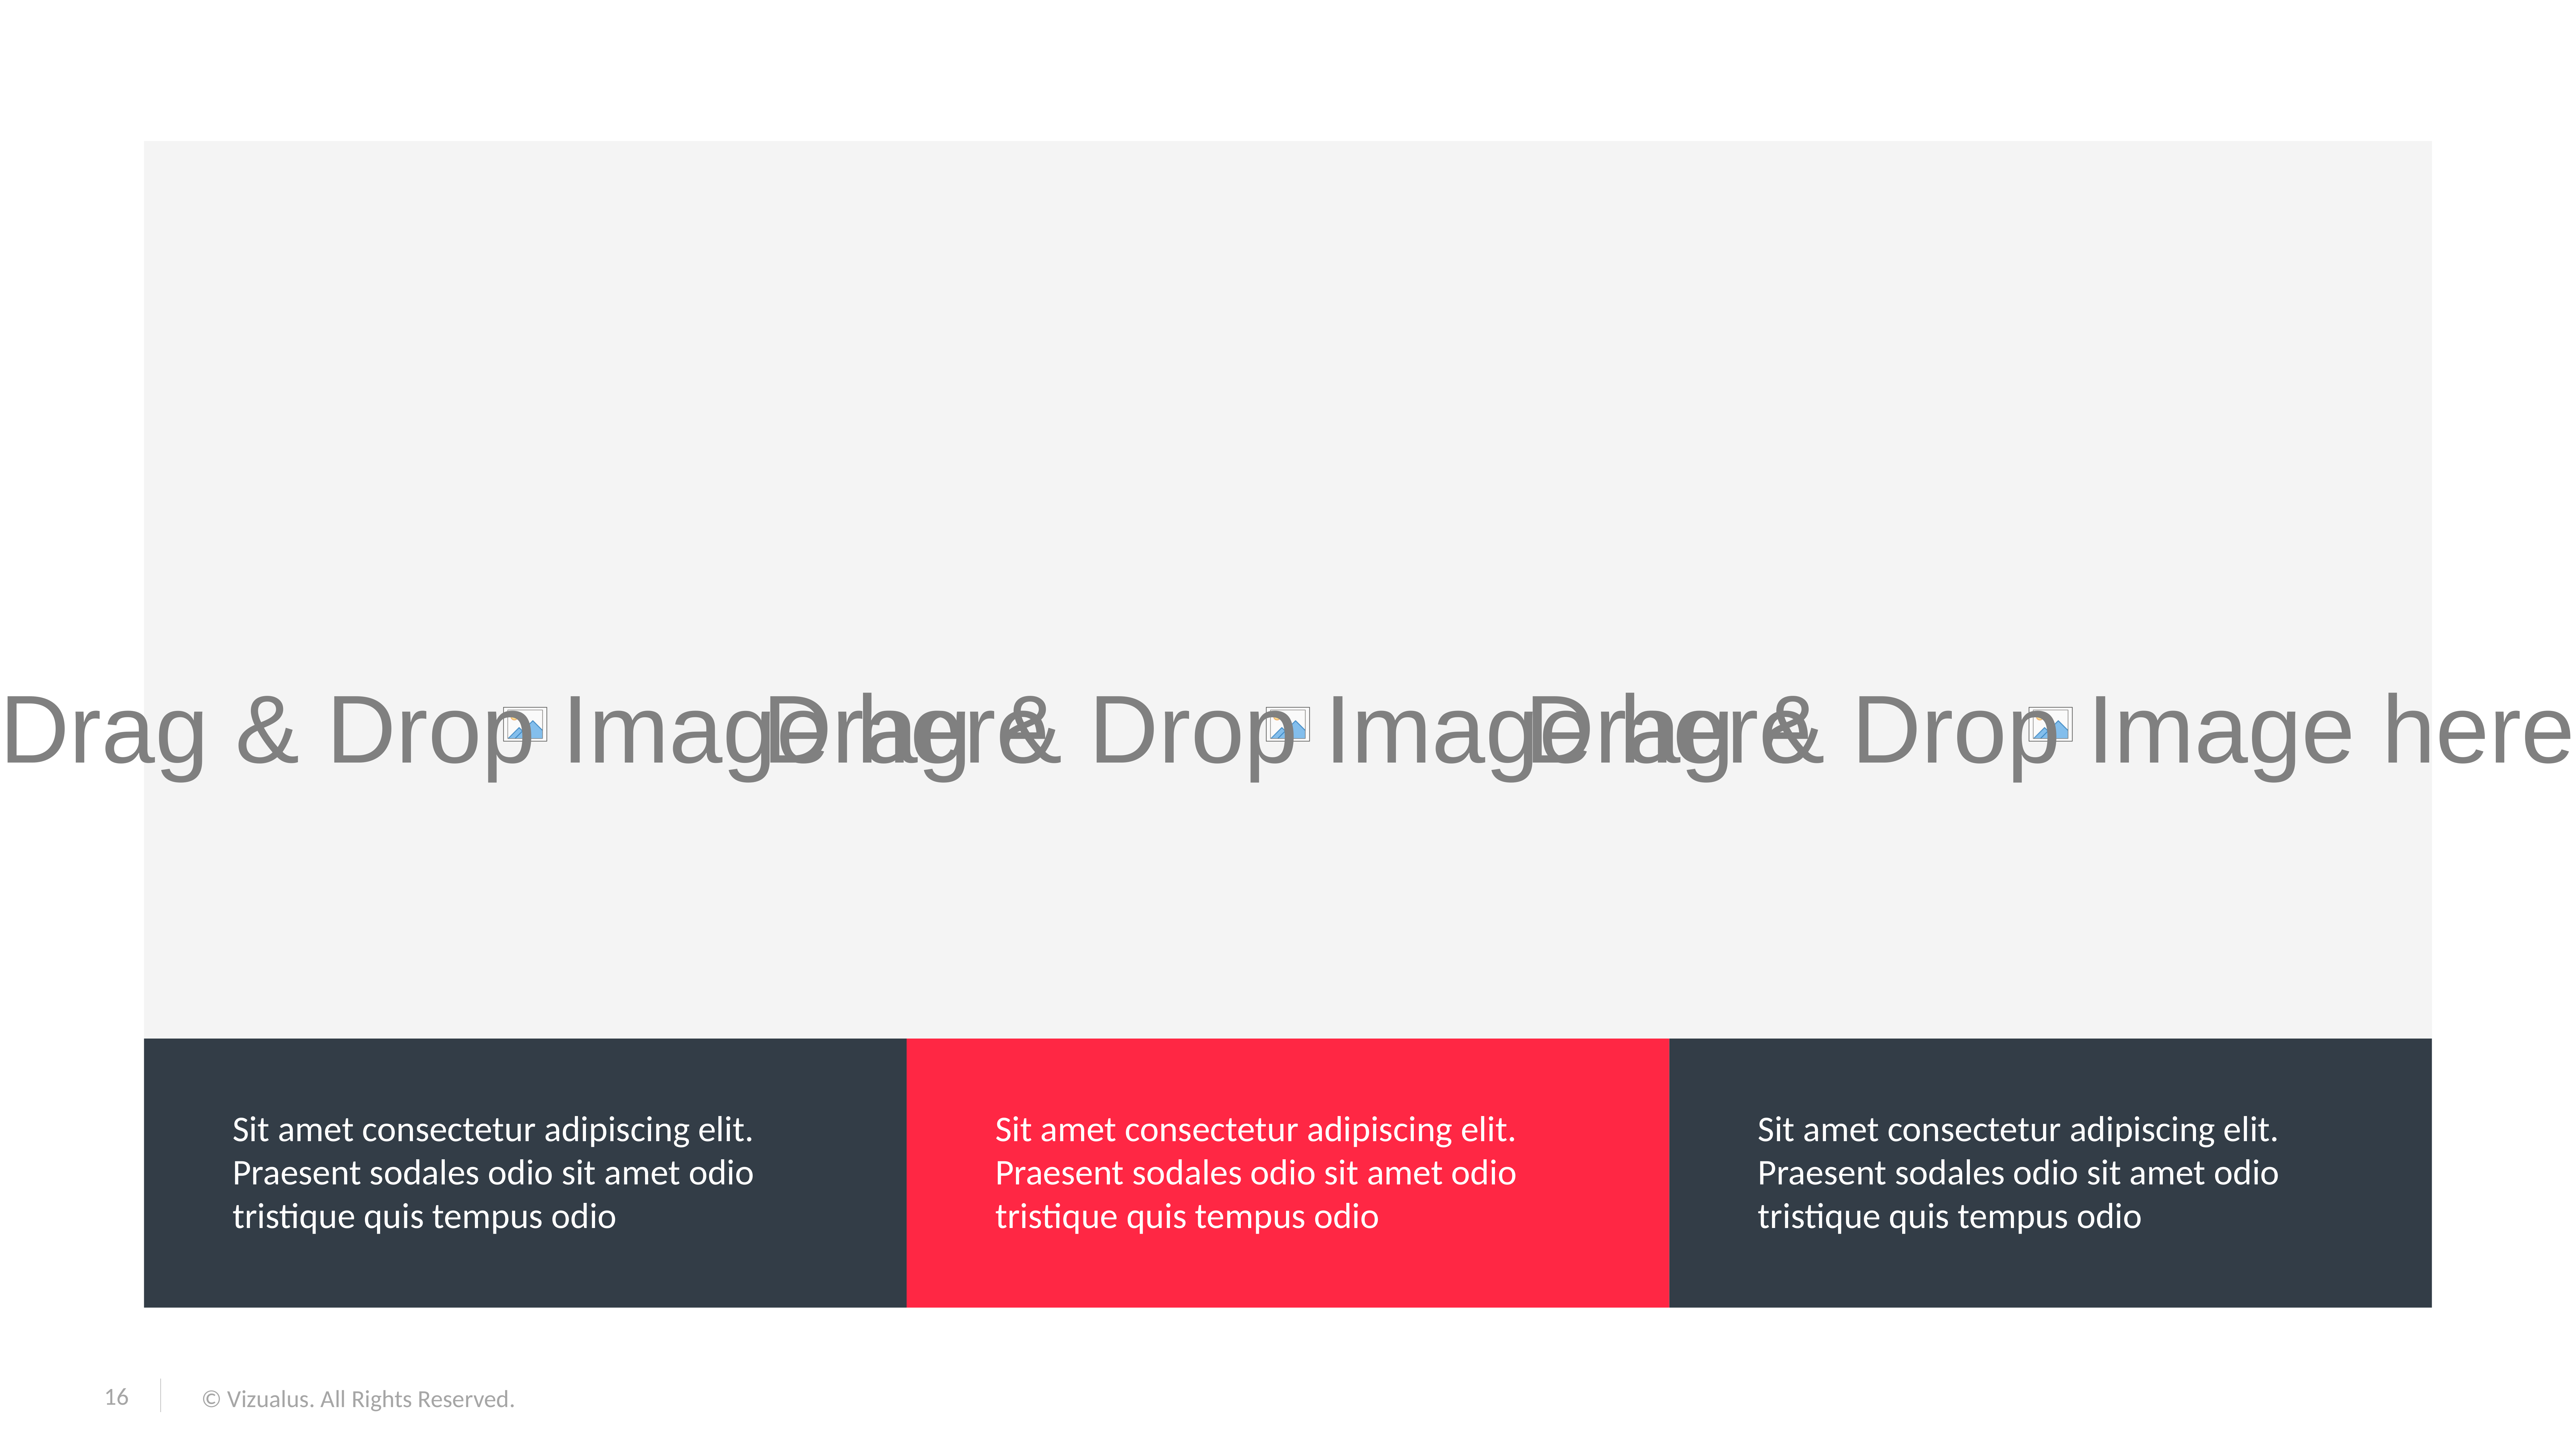

Sit amet consectetur adipiscing elit. Praesent sodales odio sit amet odio tristique quis tempus odio
Sit amet consectetur adipiscing elit. Praesent sodales odio sit amet odio tristique quis tempus odio
Sit amet consectetur adipiscing elit. Praesent sodales odio sit amet odio tristique quis tempus odio
© Vizualus. All Rights Reserved.
16